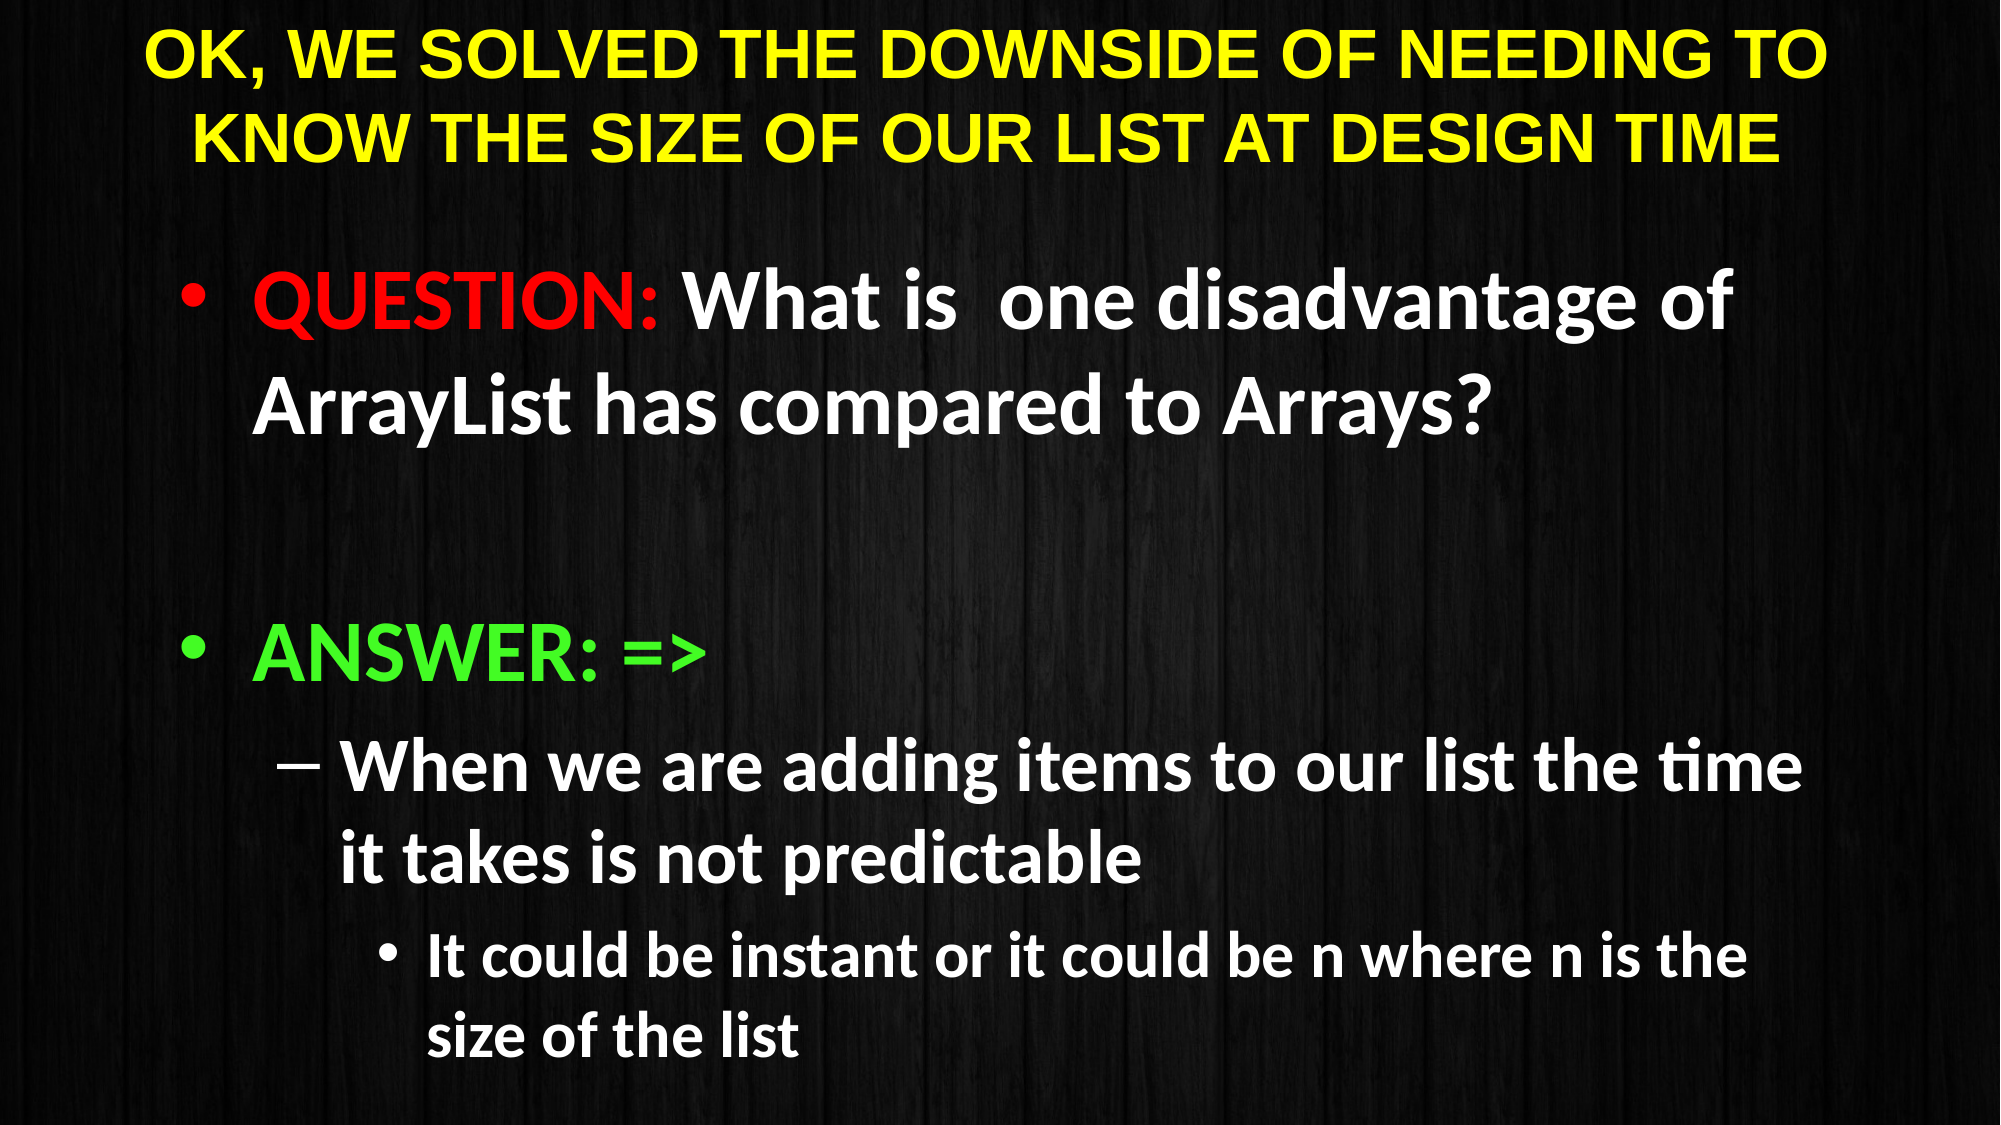

# OK, we solved the downside of needing to know the size of our list at design time
QUESTION: What is  one disadvantage of ArrayList has compared to Arrays?

ANSWER: =>
When we are adding items to our list the time it takes is not predictable
It could be instant or it could be n where n is the size of the list